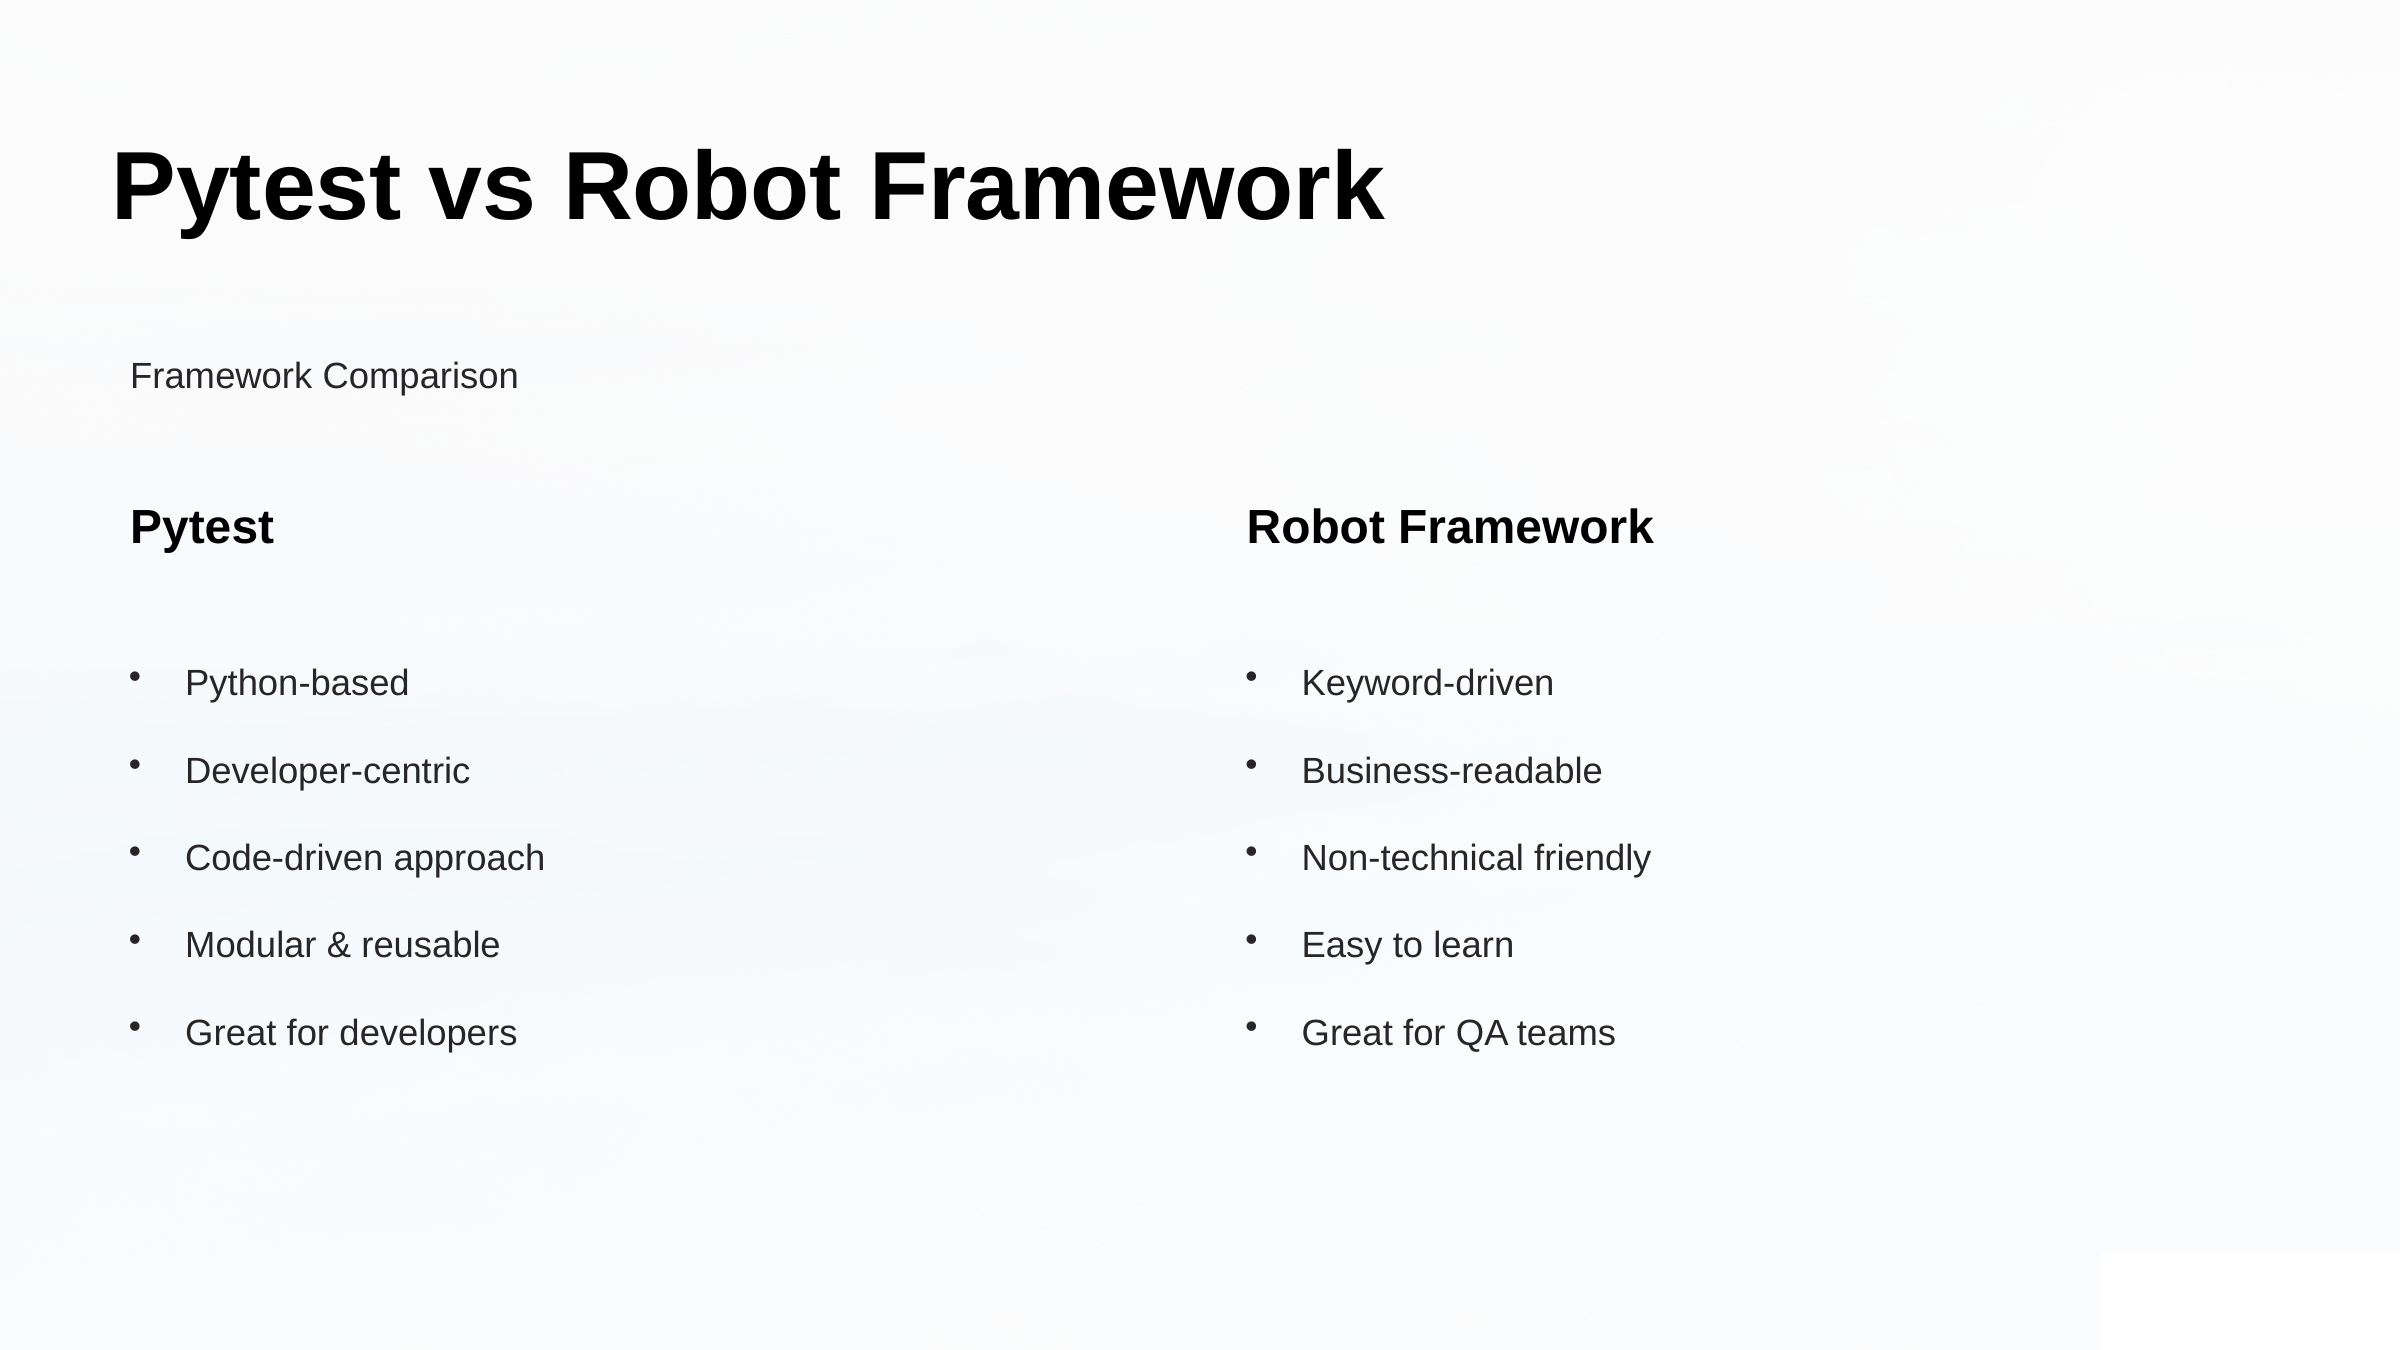

Pytest vs Robot Framework
Framework Comparison
Pytest
Robot Framework
Python-based
Developer-centric
Code-driven approach
Modular & reusable
Great for developers
Keyword-driven
Business-readable
Non-technical friendly
Easy to learn
Great for QA teams